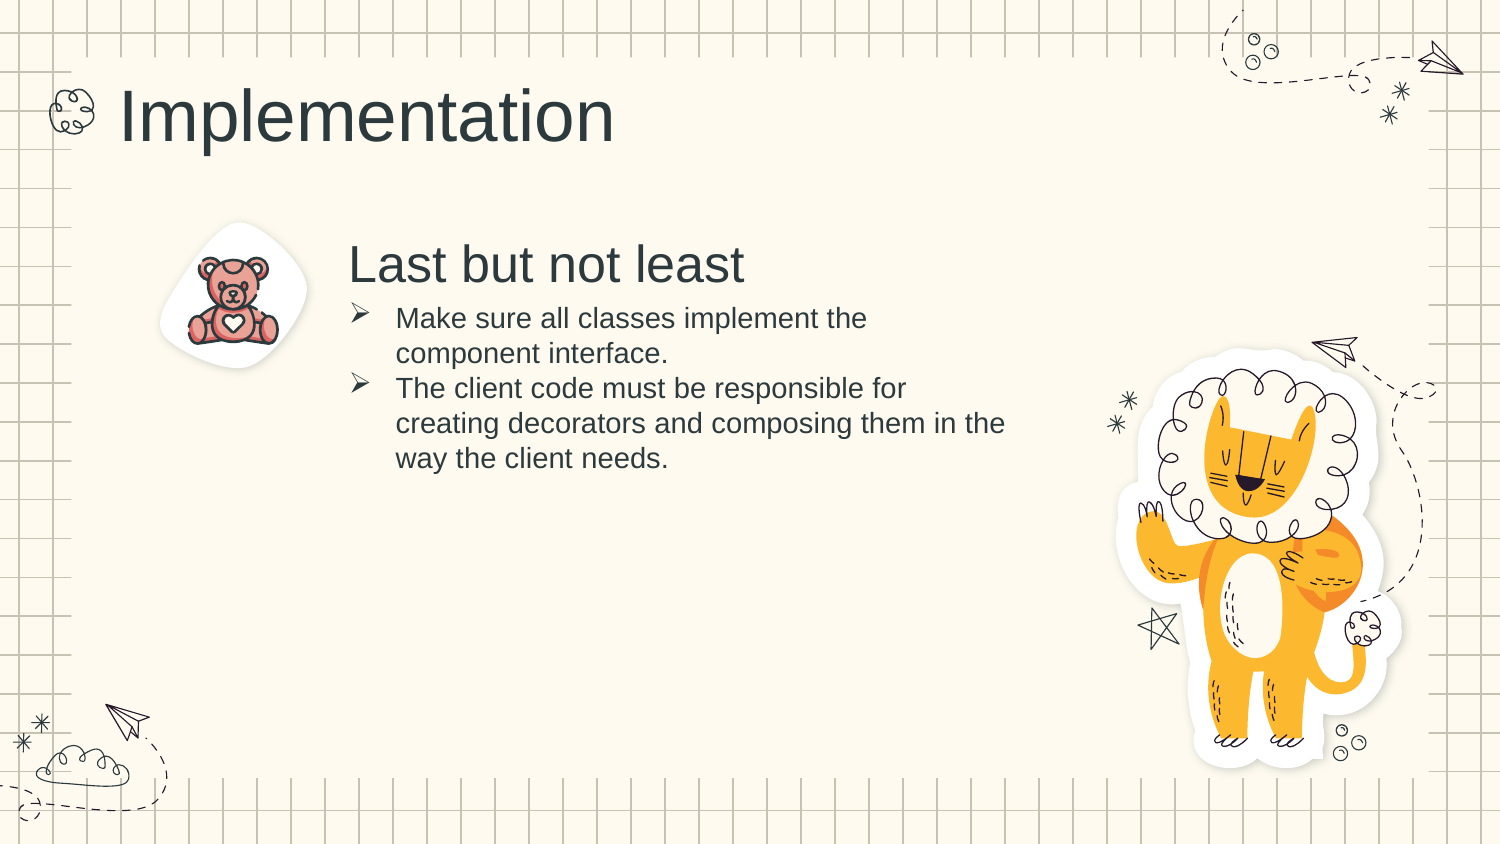

Implementation

# Last but not least

Make sure all classes implement the component interface.
The client code must be responsible for creating decorators and composing them in the way the client needs.